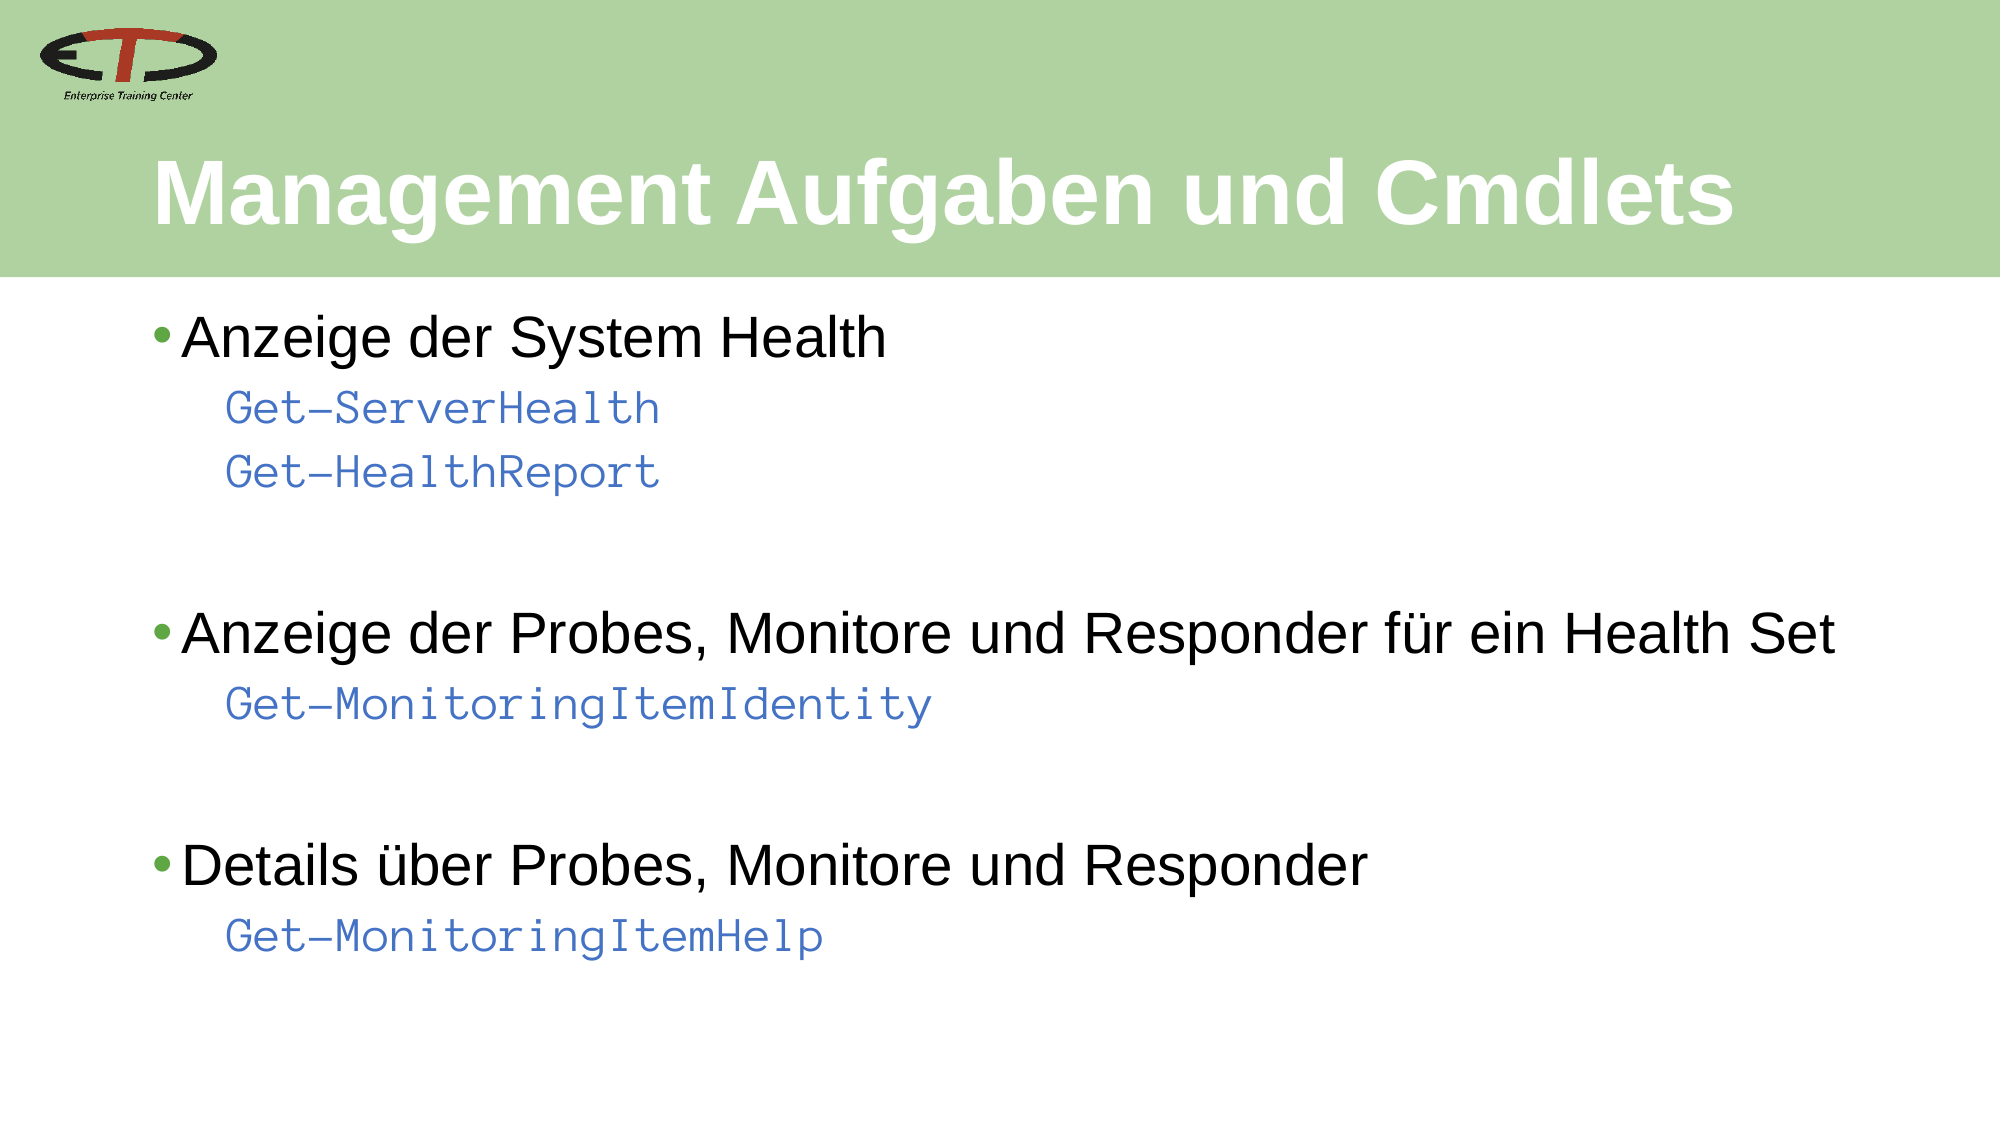

# Management Aufgaben und Cmdlets
Anzeige der System Health
Get-ServerHealth
Get-HealthReport

Anzeige der Probes, Monitore und Responder für ein Health Set
Get-MonitoringItemIdentity

Details über Probes, Monitore und Responder
Get-MonitoringItemHelp